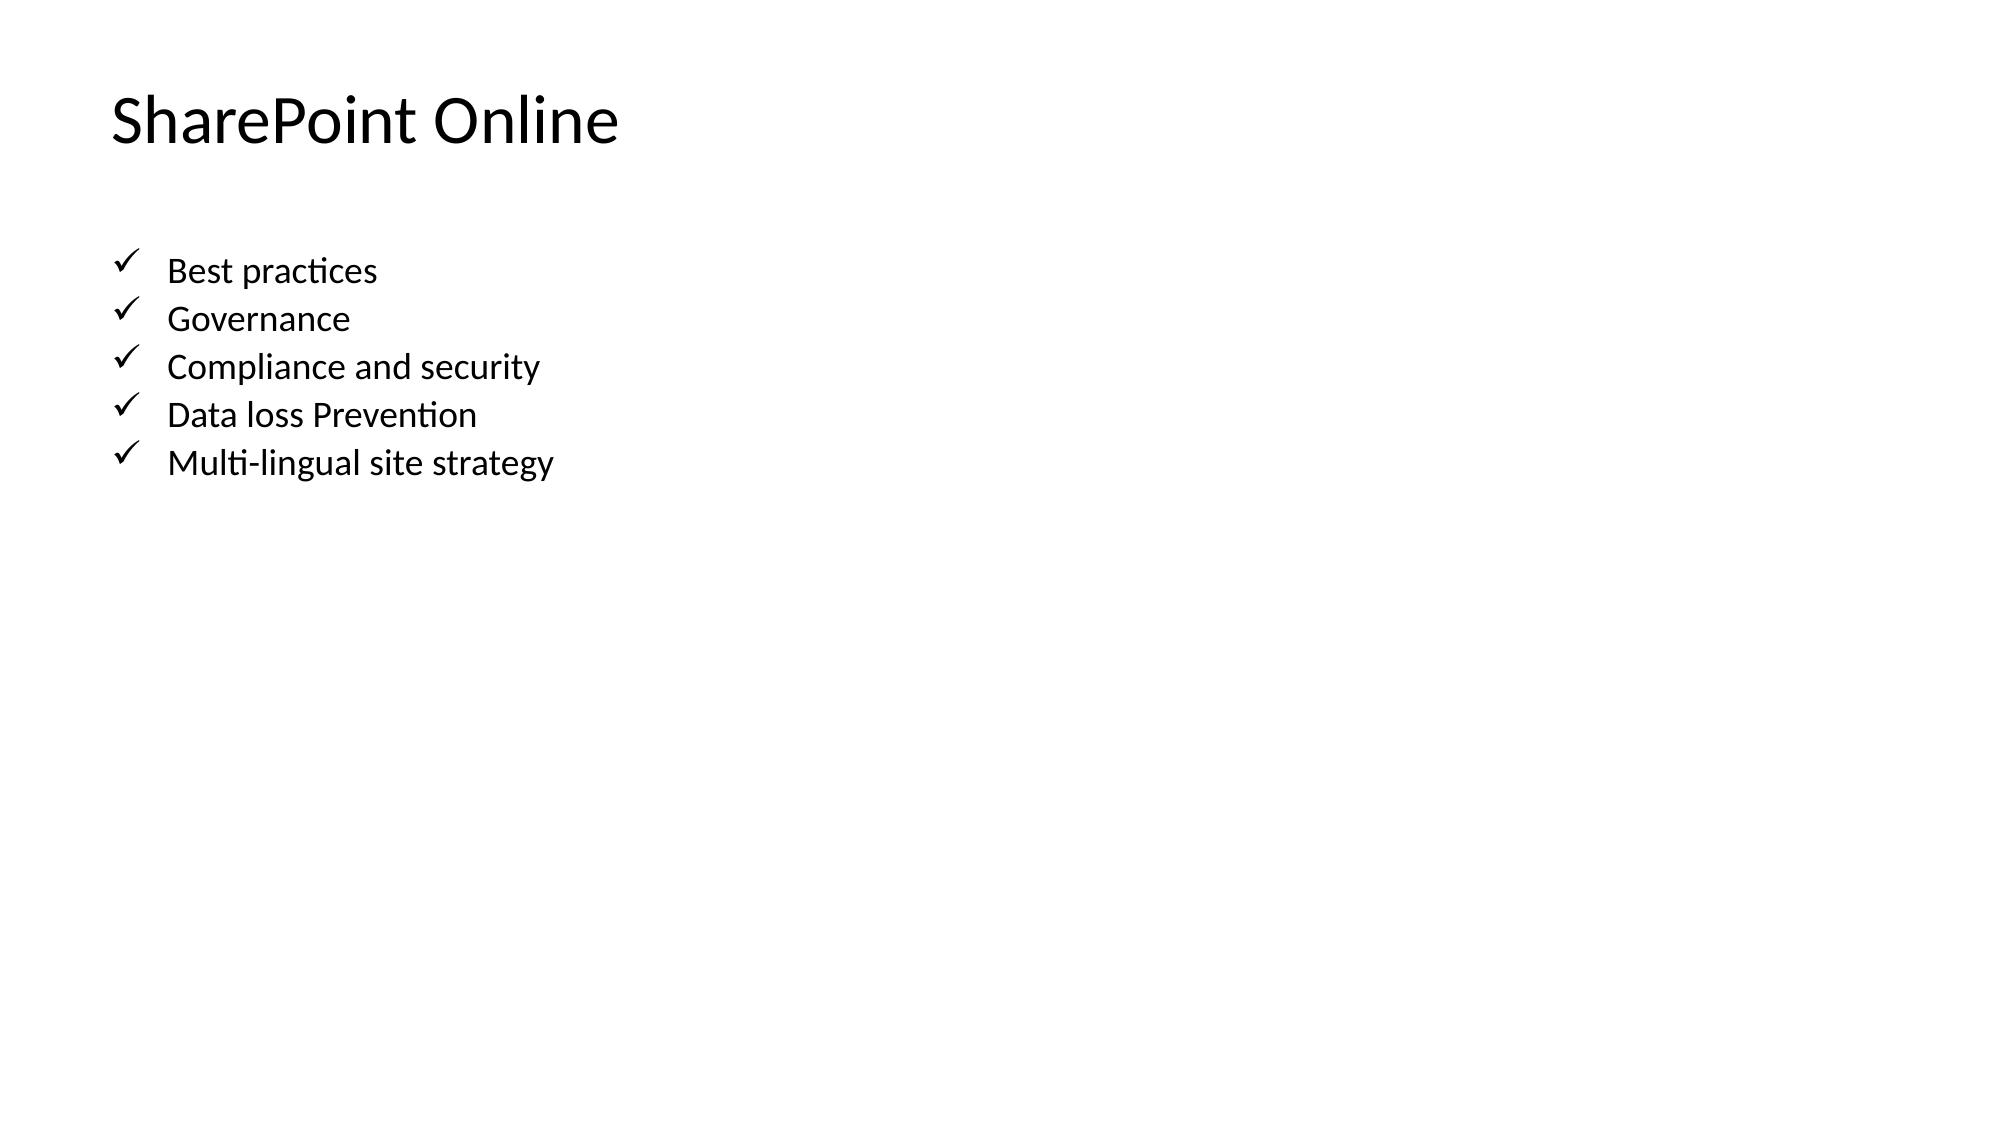

# SharePoint Online
Best practices
Governance
Compliance and security
Data loss Prevention
Multi-lingual site strategy